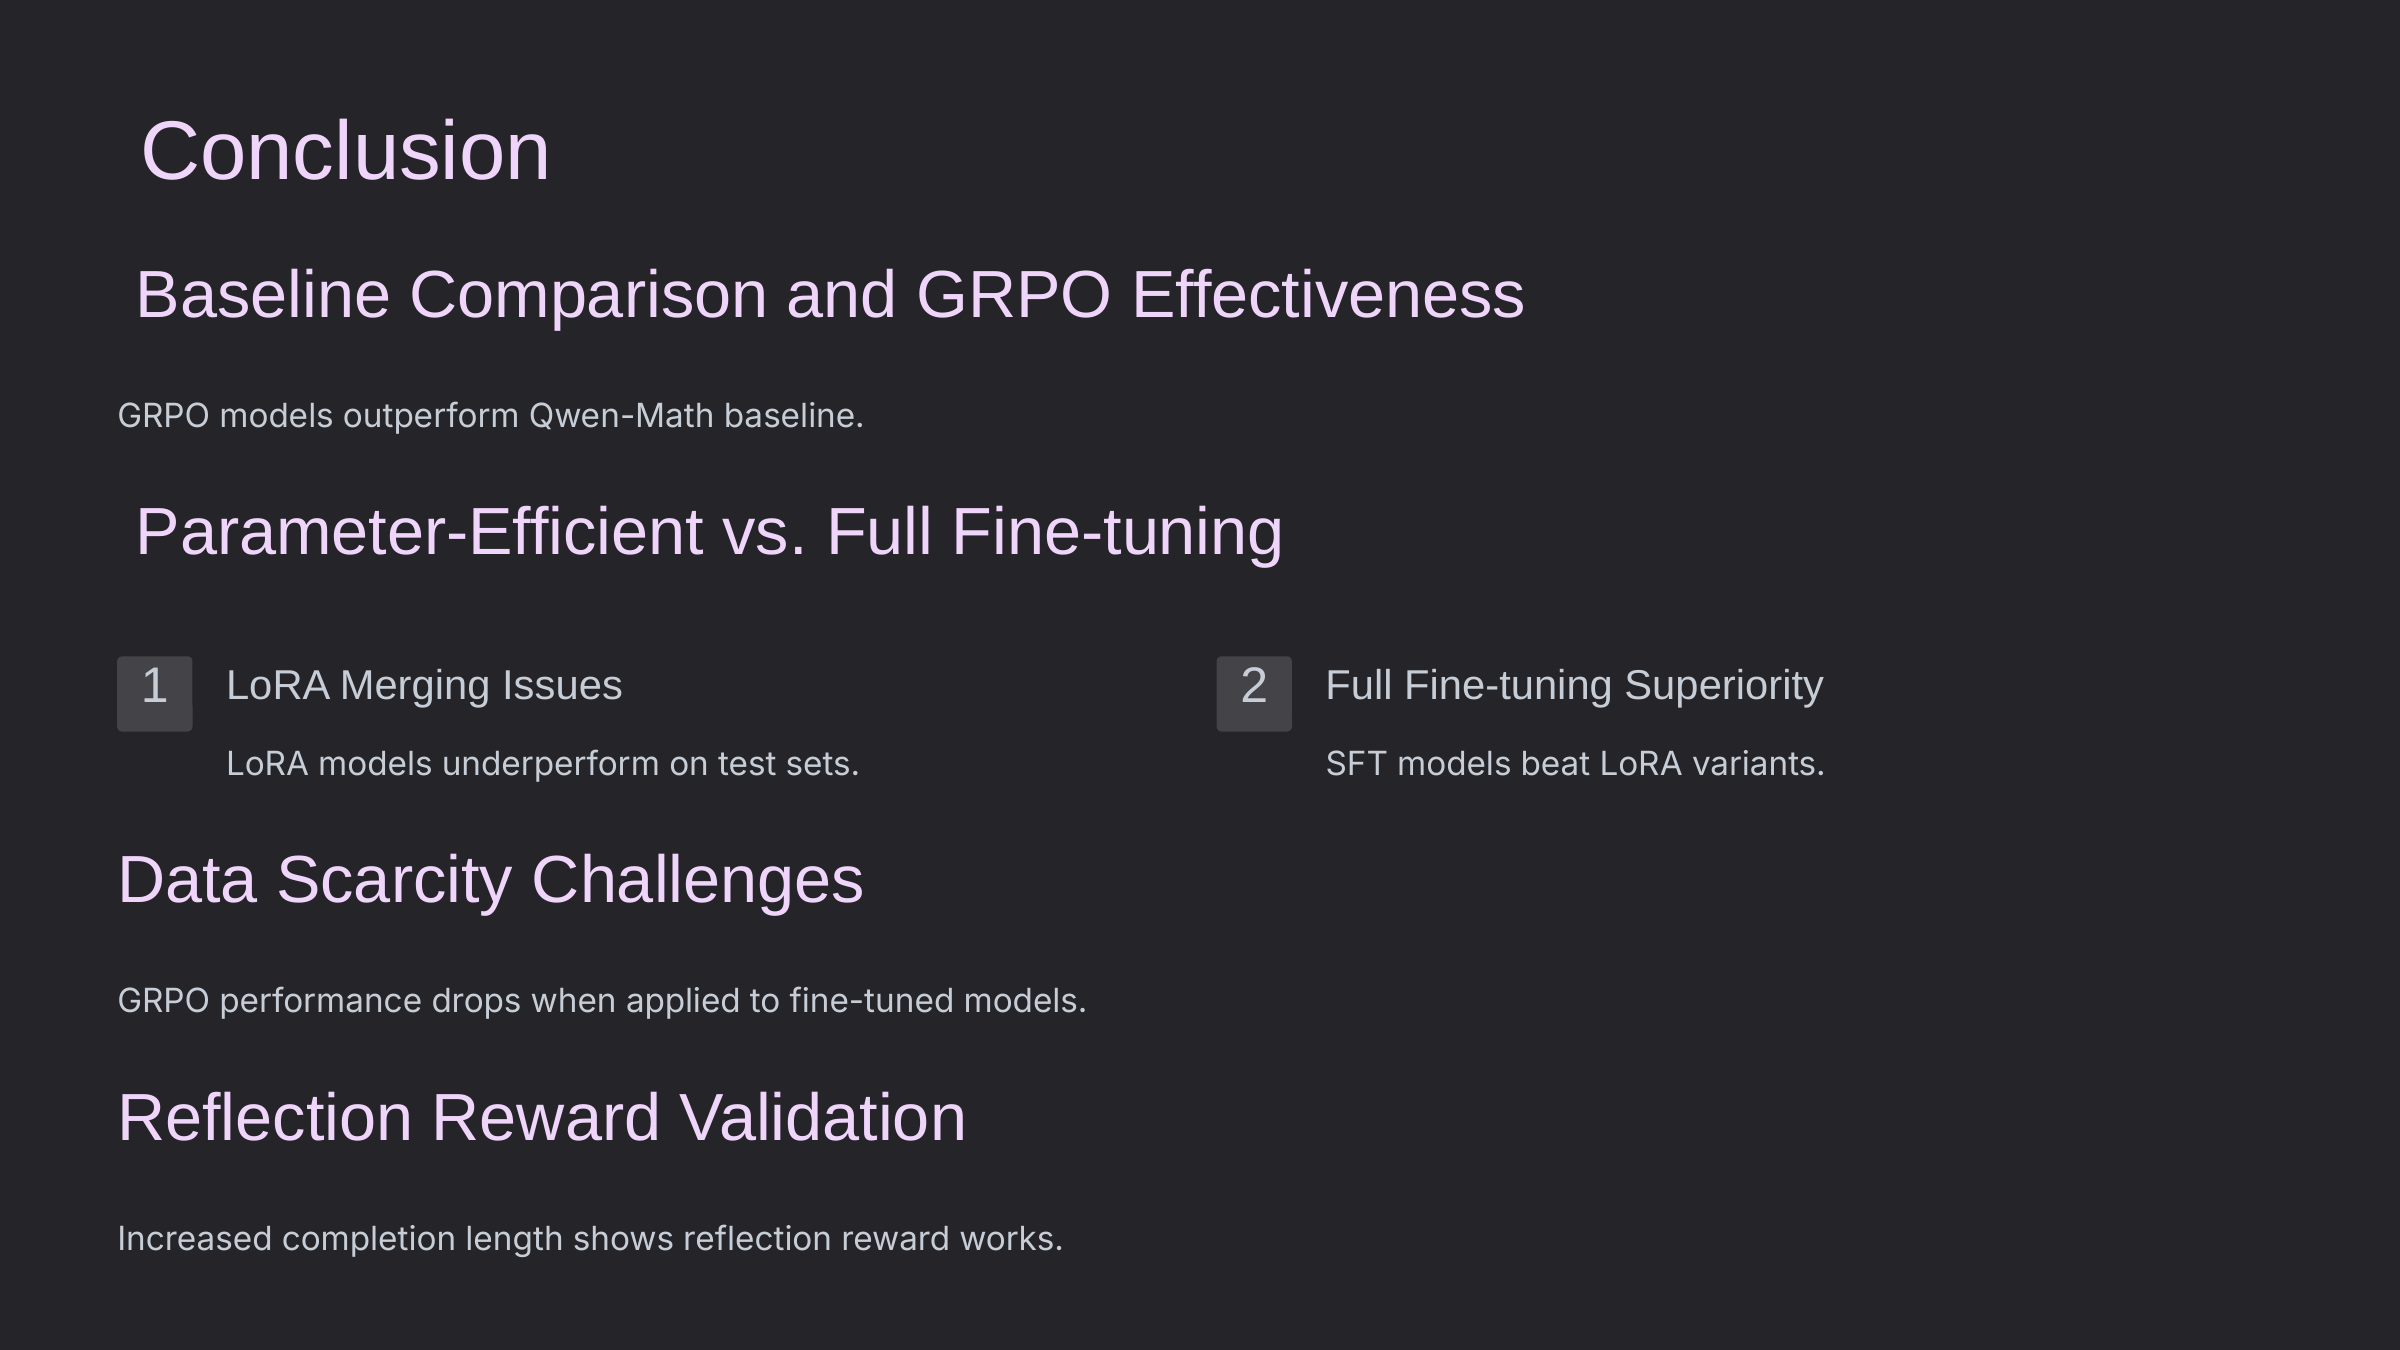

Conclusion
 Baseline Comparison and GRPO Effectiveness
GRPO models outperform Qwen-Math baseline.
 Parameter-Efficient vs. Full Fine-tuning

LoRA Merging Issues

Full Fine-tuning Superiority
1
2
LoRA models underperform on test sets.
SFT models beat LoRA variants.
Data Scarcity Challenges
GRPO performance drops when applied to fine-tuned models.
Reflection Reward Validation
Increased completion length shows reflection reward works.